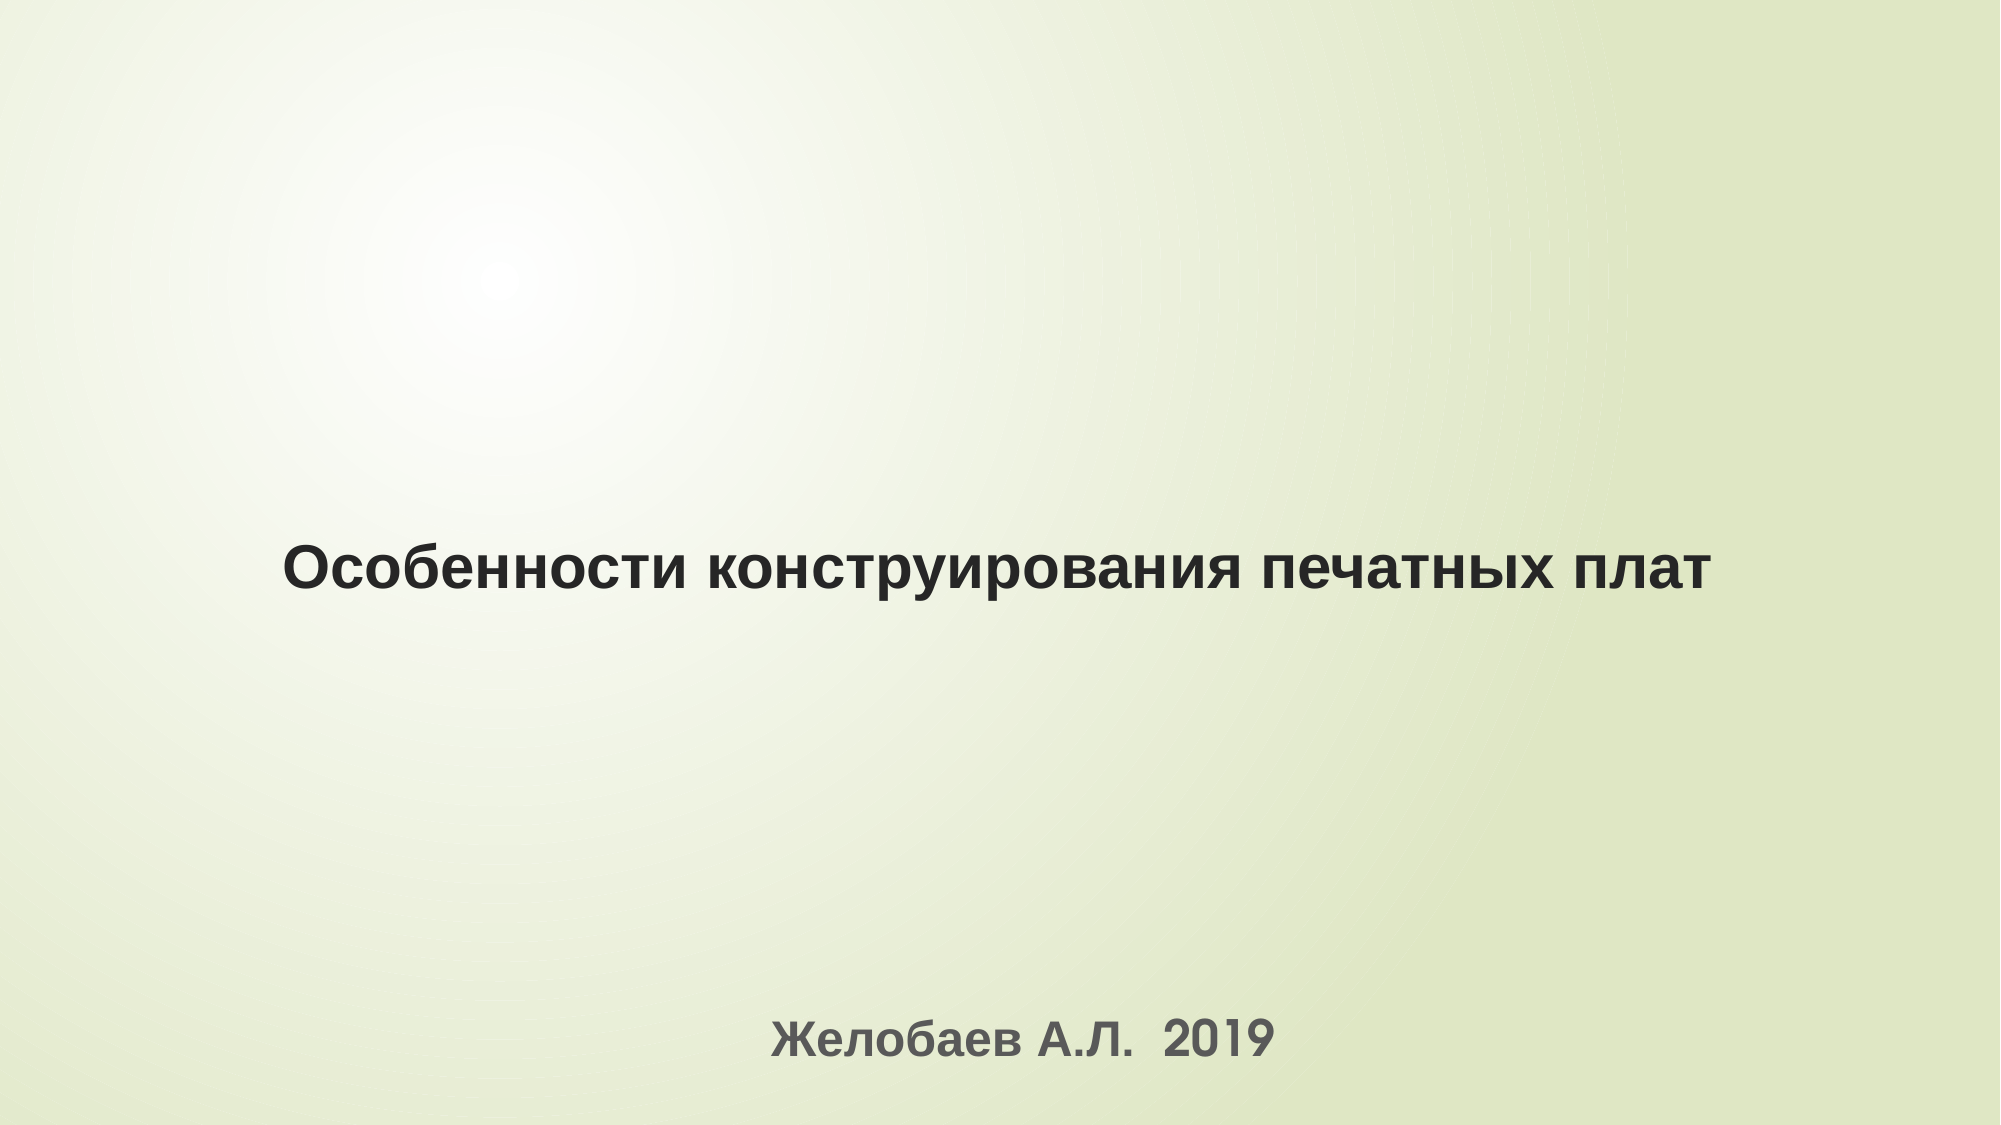

# Особенности конструирования печатных плат
Желобаев А.Л.  2019